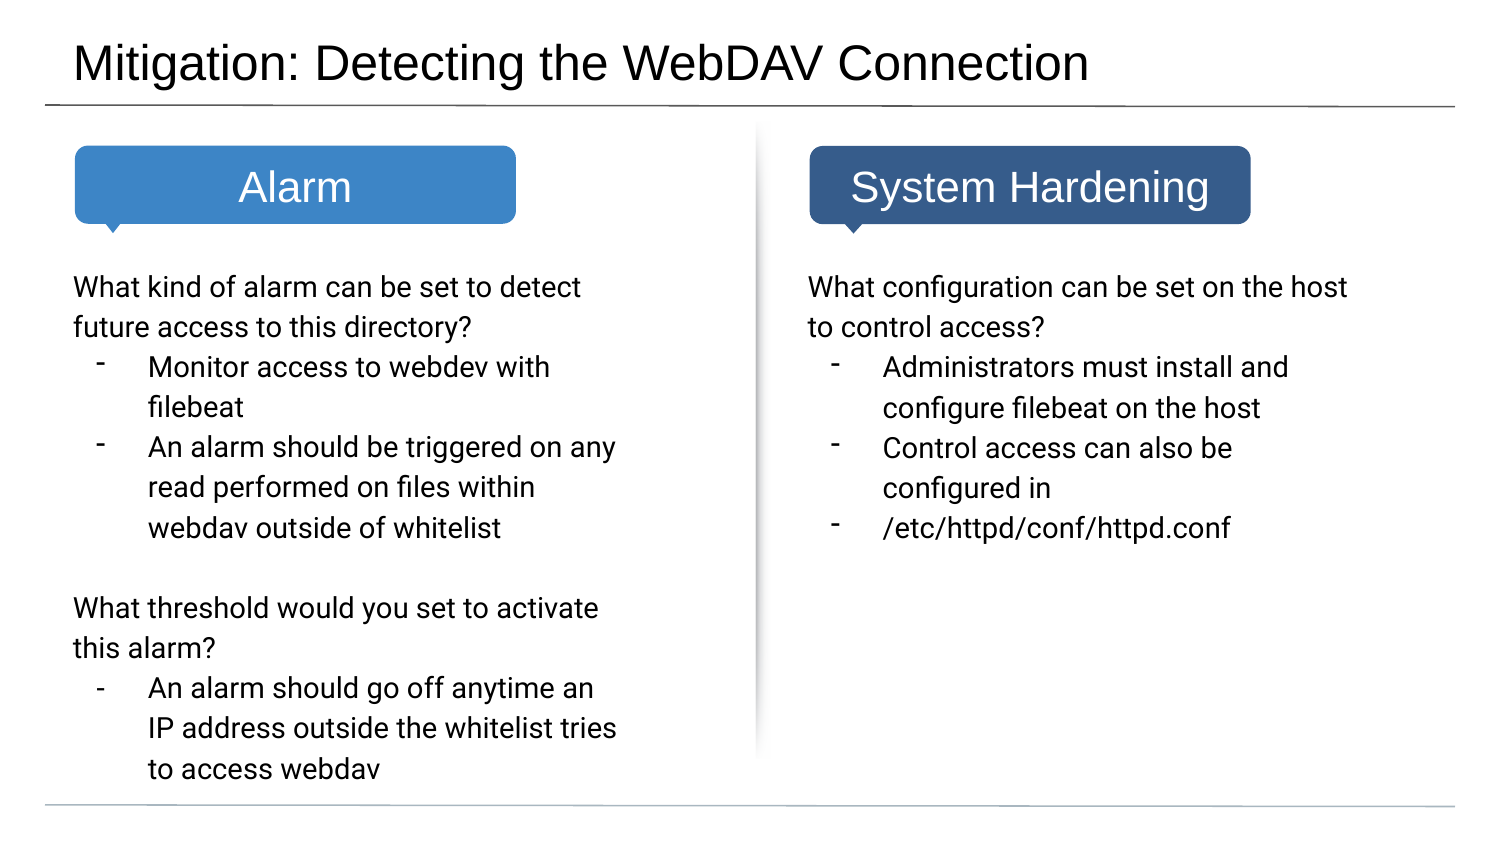

# Mitigation: Detecting the WebDAV Connection
What kind of alarm can be set to detect future access to this directory?
Monitor access to webdev with filebeat
An alarm should be triggered on any read performed on files within webdav outside of whitelist

What threshold would you set to activate this alarm?
An alarm should go off anytime an IP address outside the whitelist tries to access webdav
What configuration can be set on the host to control access?
Administrators must install and configure filebeat on the host
Control access can also be configured in
/etc/httpd/conf/httpd.conf